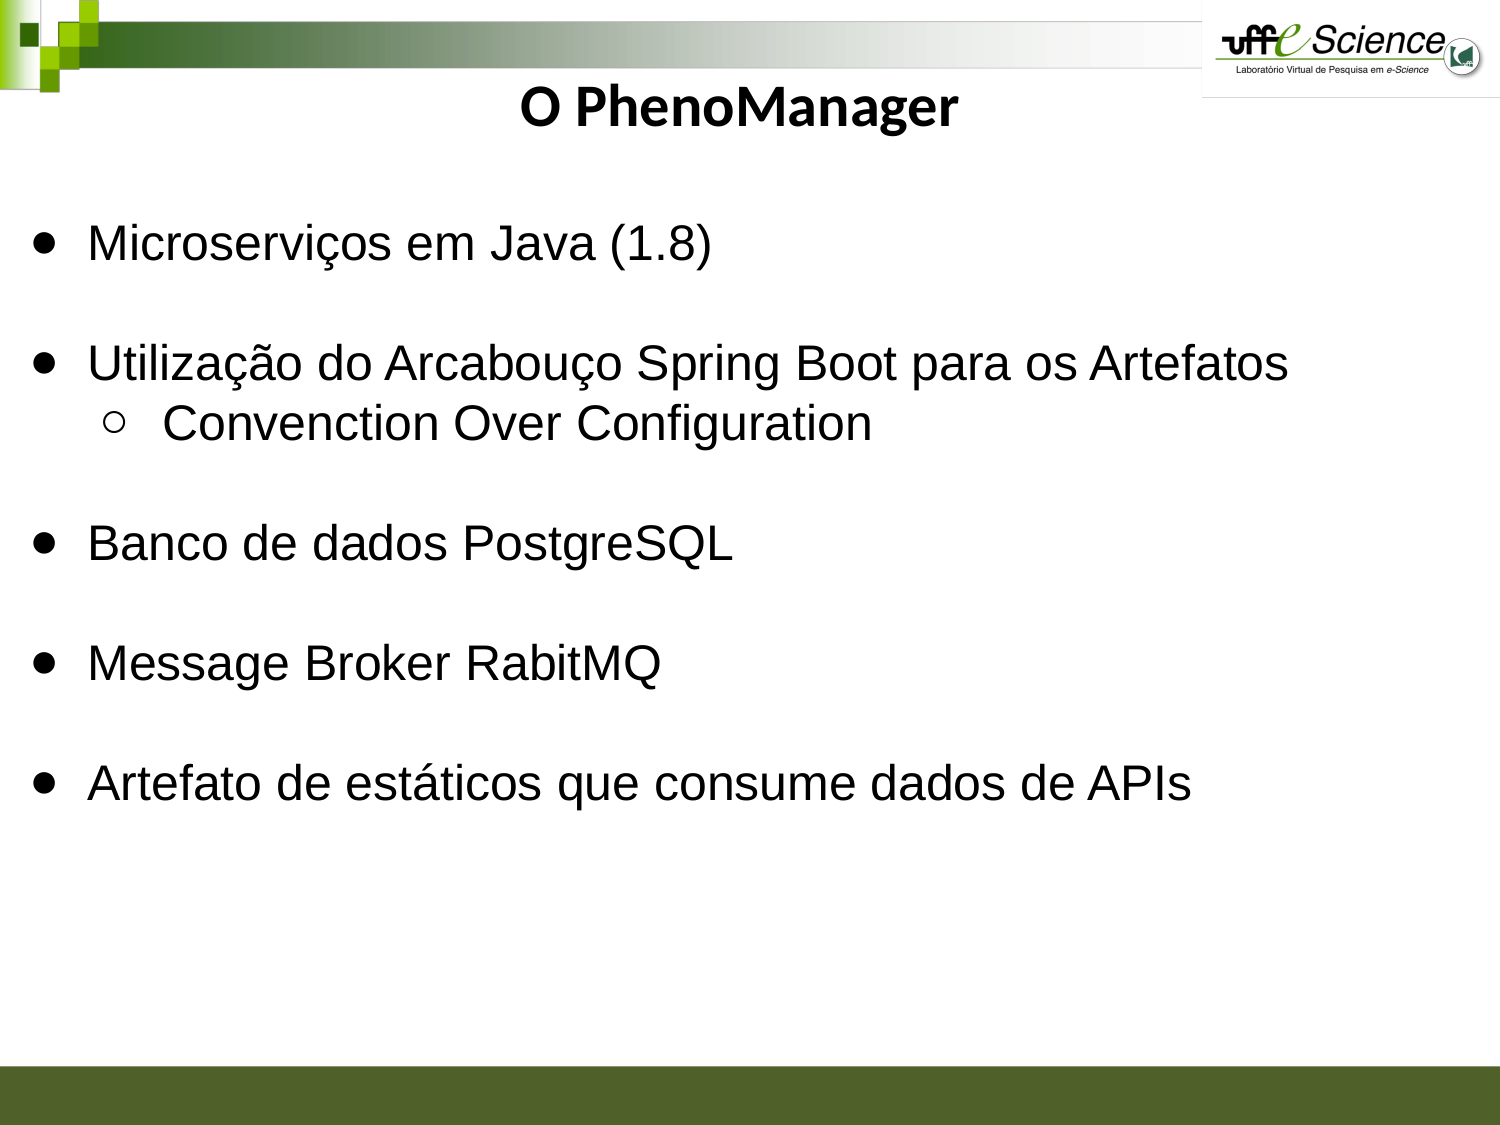

# O PhenoManager
Microserviços em Java (1.8)

Utilização do Arcabouço Spring Boot para os Artefatos
Convenction Over Configuration

Banco de dados PostgreSQL

Message Broker RabitMQ

Artefato de estáticos que consume dados de APIs